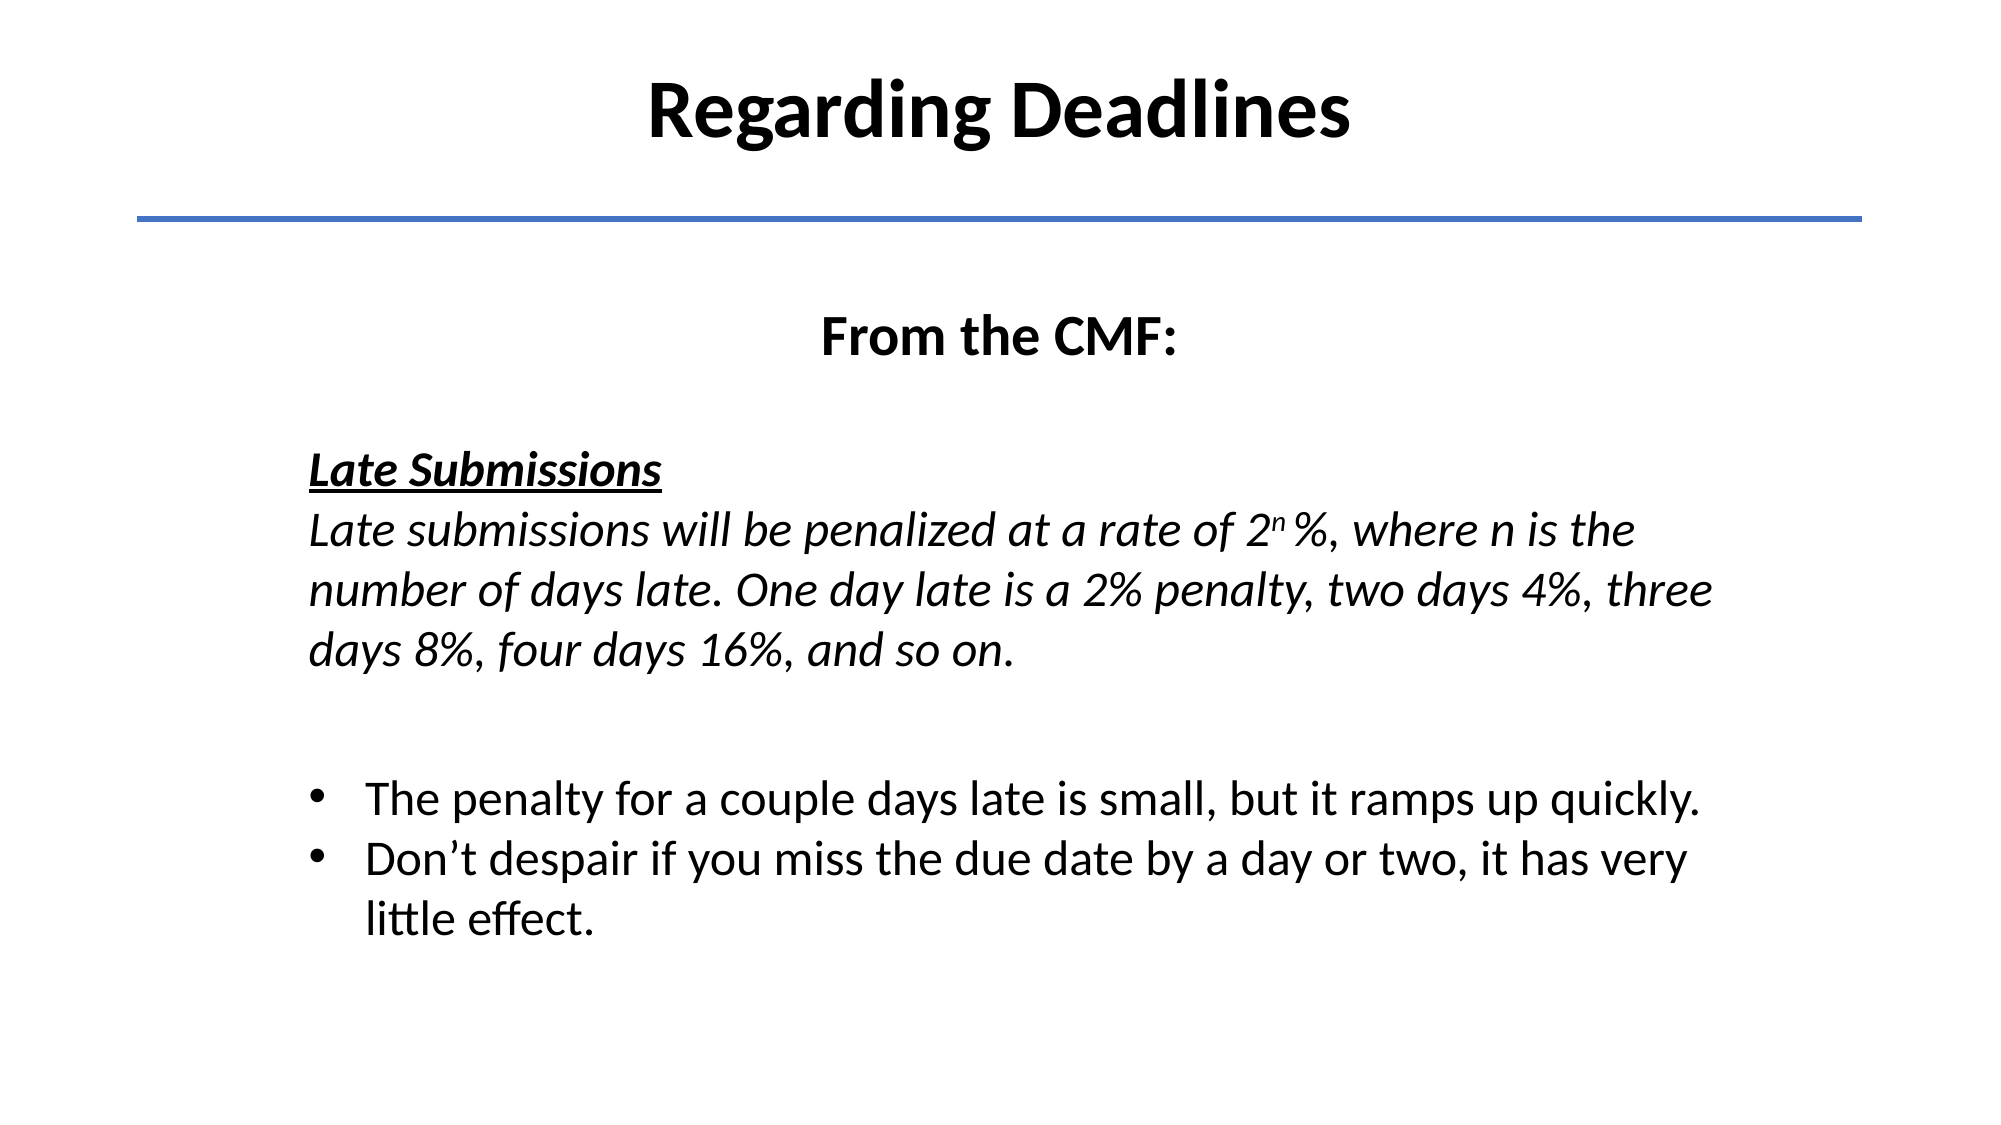

# Regarding Deadlines
From the CMF:
Late Submissions
Late submissions will be penalized at a rate of 2n %, where n is the number of days late. One day late is a 2% penalty, two days 4%, three days 8%, four days 16%, and so on.
The penalty for a couple days late is small, but it ramps up quickly.
Don’t despair if you miss the due date by a day or two, it has very little effect.